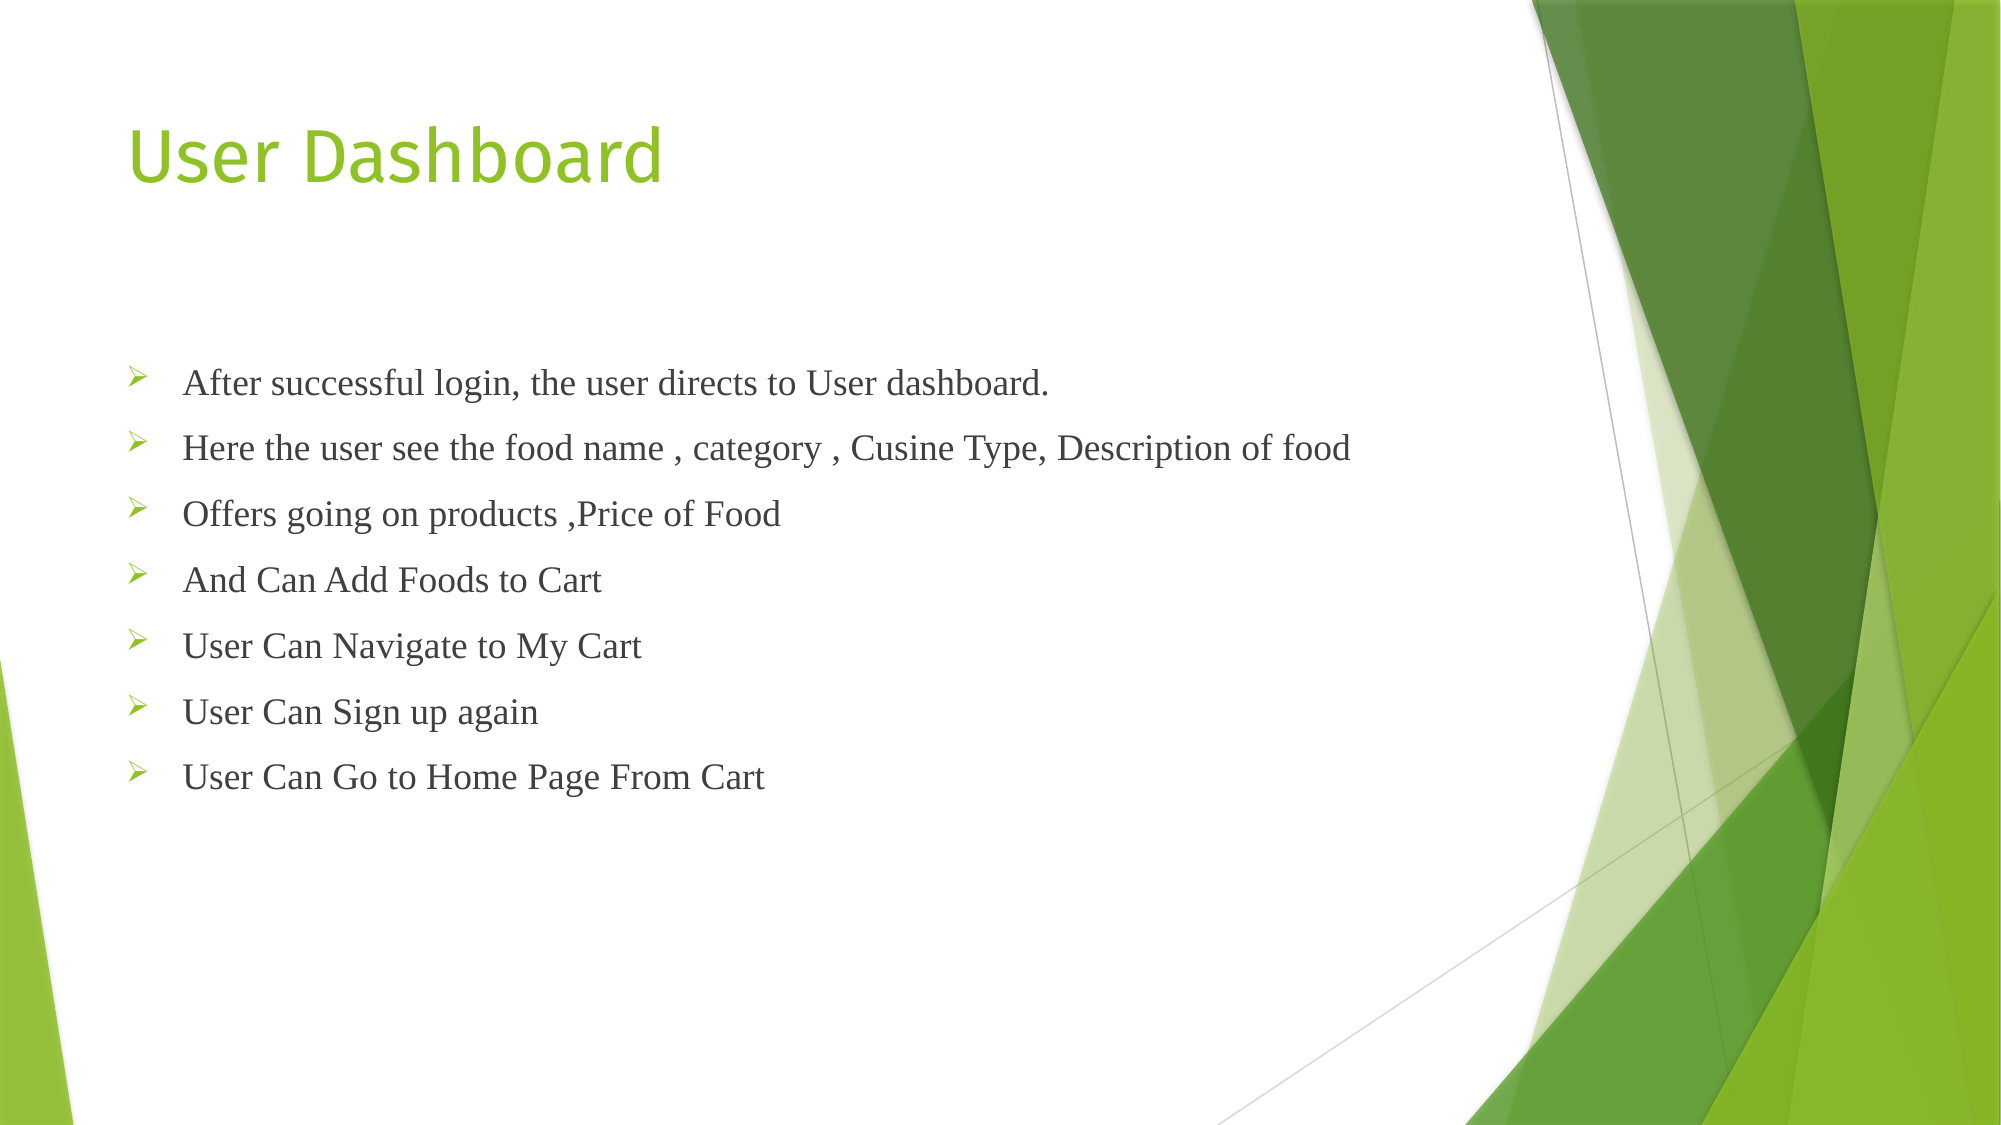

# User Dashboard
After successful login, the user directs to User dashboard.
Here the user see the food name , category , Cusine Type, Description of food
Offers going on products ,Price of Food
And Can Add Foods to Cart
User Can Navigate to My Cart
User Can Sign up again
User Can Go to Home Page From Cart